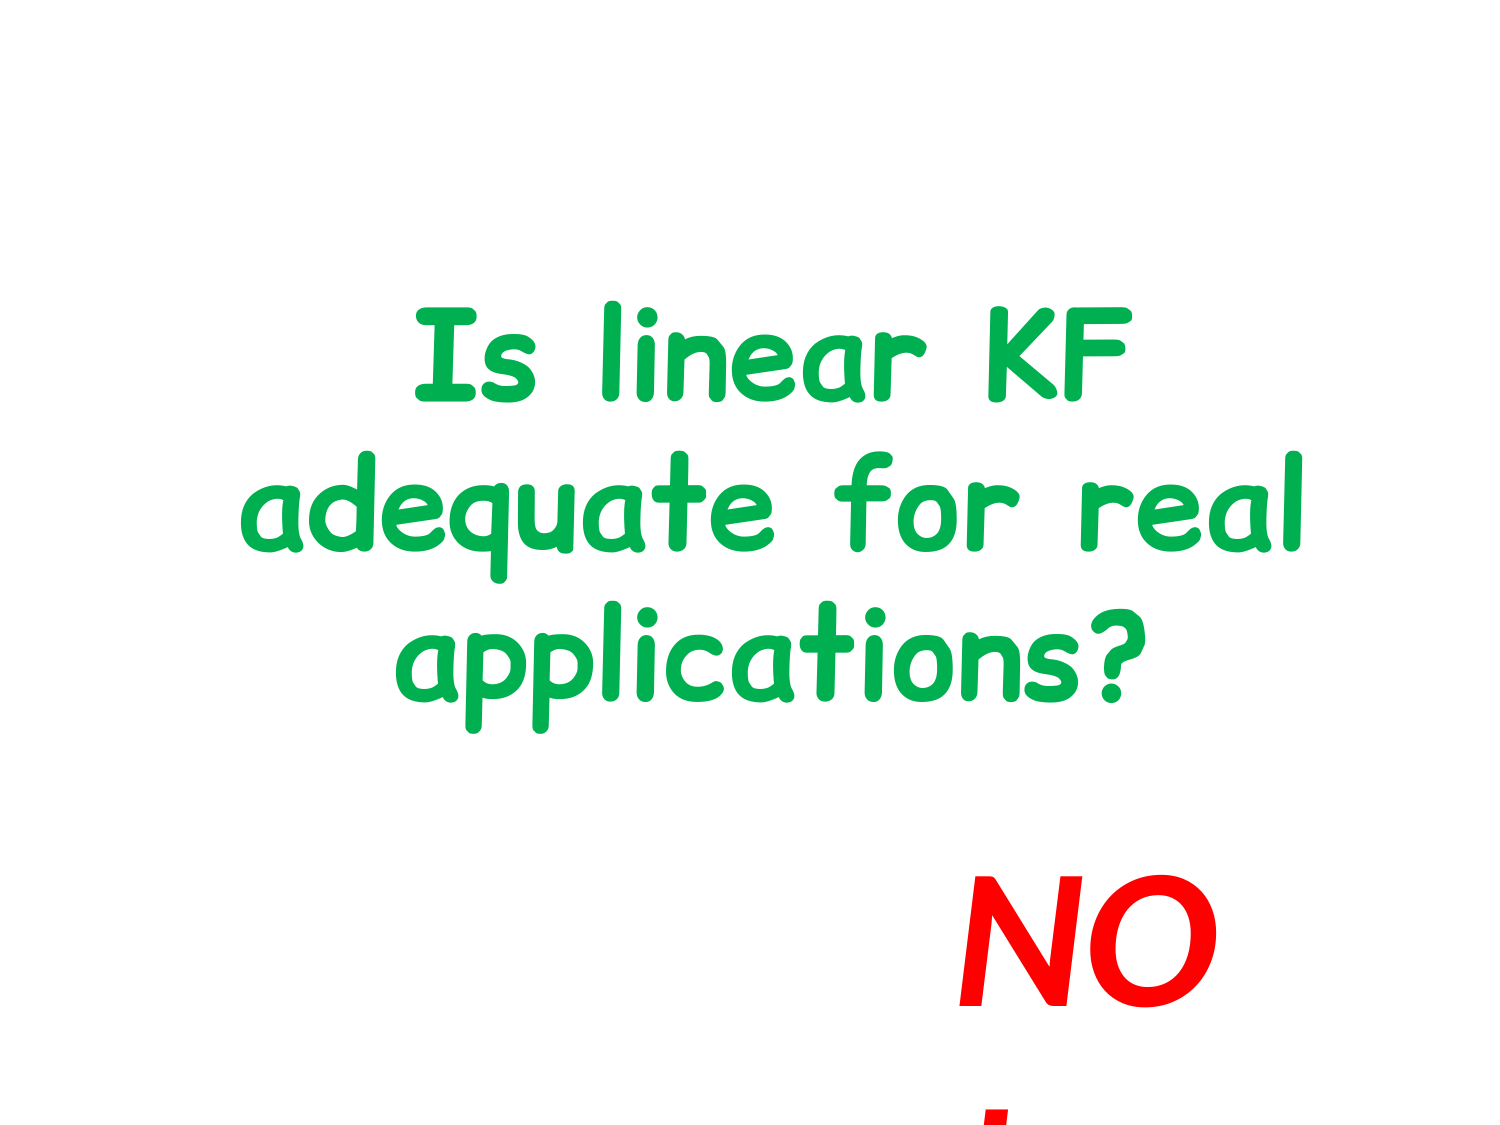

Is linear KF adequate for real applications?
NO!